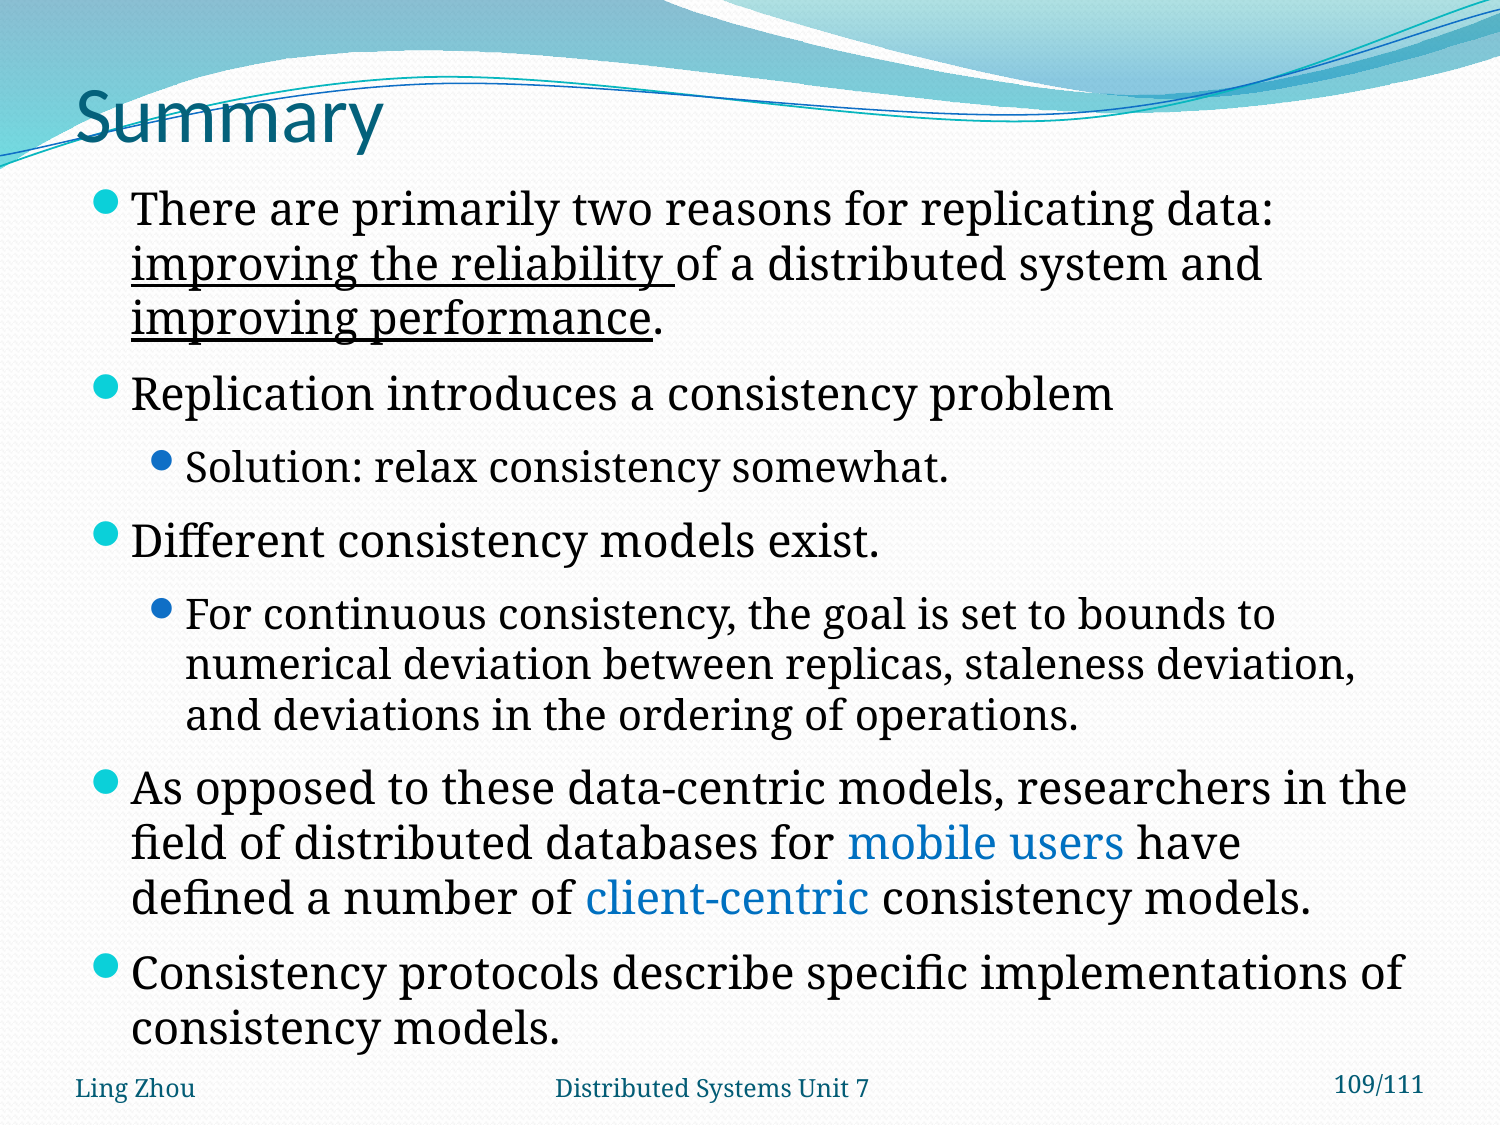

# Summary
There are primarily two reasons for replicating data: improving the reliability of a distributed system and improving performance.
Replication introduces a consistency problem
Solution: relax consistency somewhat.
Different consistency models exist.
For continuous consistency, the goal is set to bounds to numerical deviation between replicas, staleness deviation, and deviations in the ordering of operations.
As opposed to these data-centric models, researchers in the field of distributed databases for mobile users have defined a number of client-centric consistency models.
Consistency protocols describe specific implementations of consistency models.
Ling Zhou
Distributed Systems Unit 7
109/111